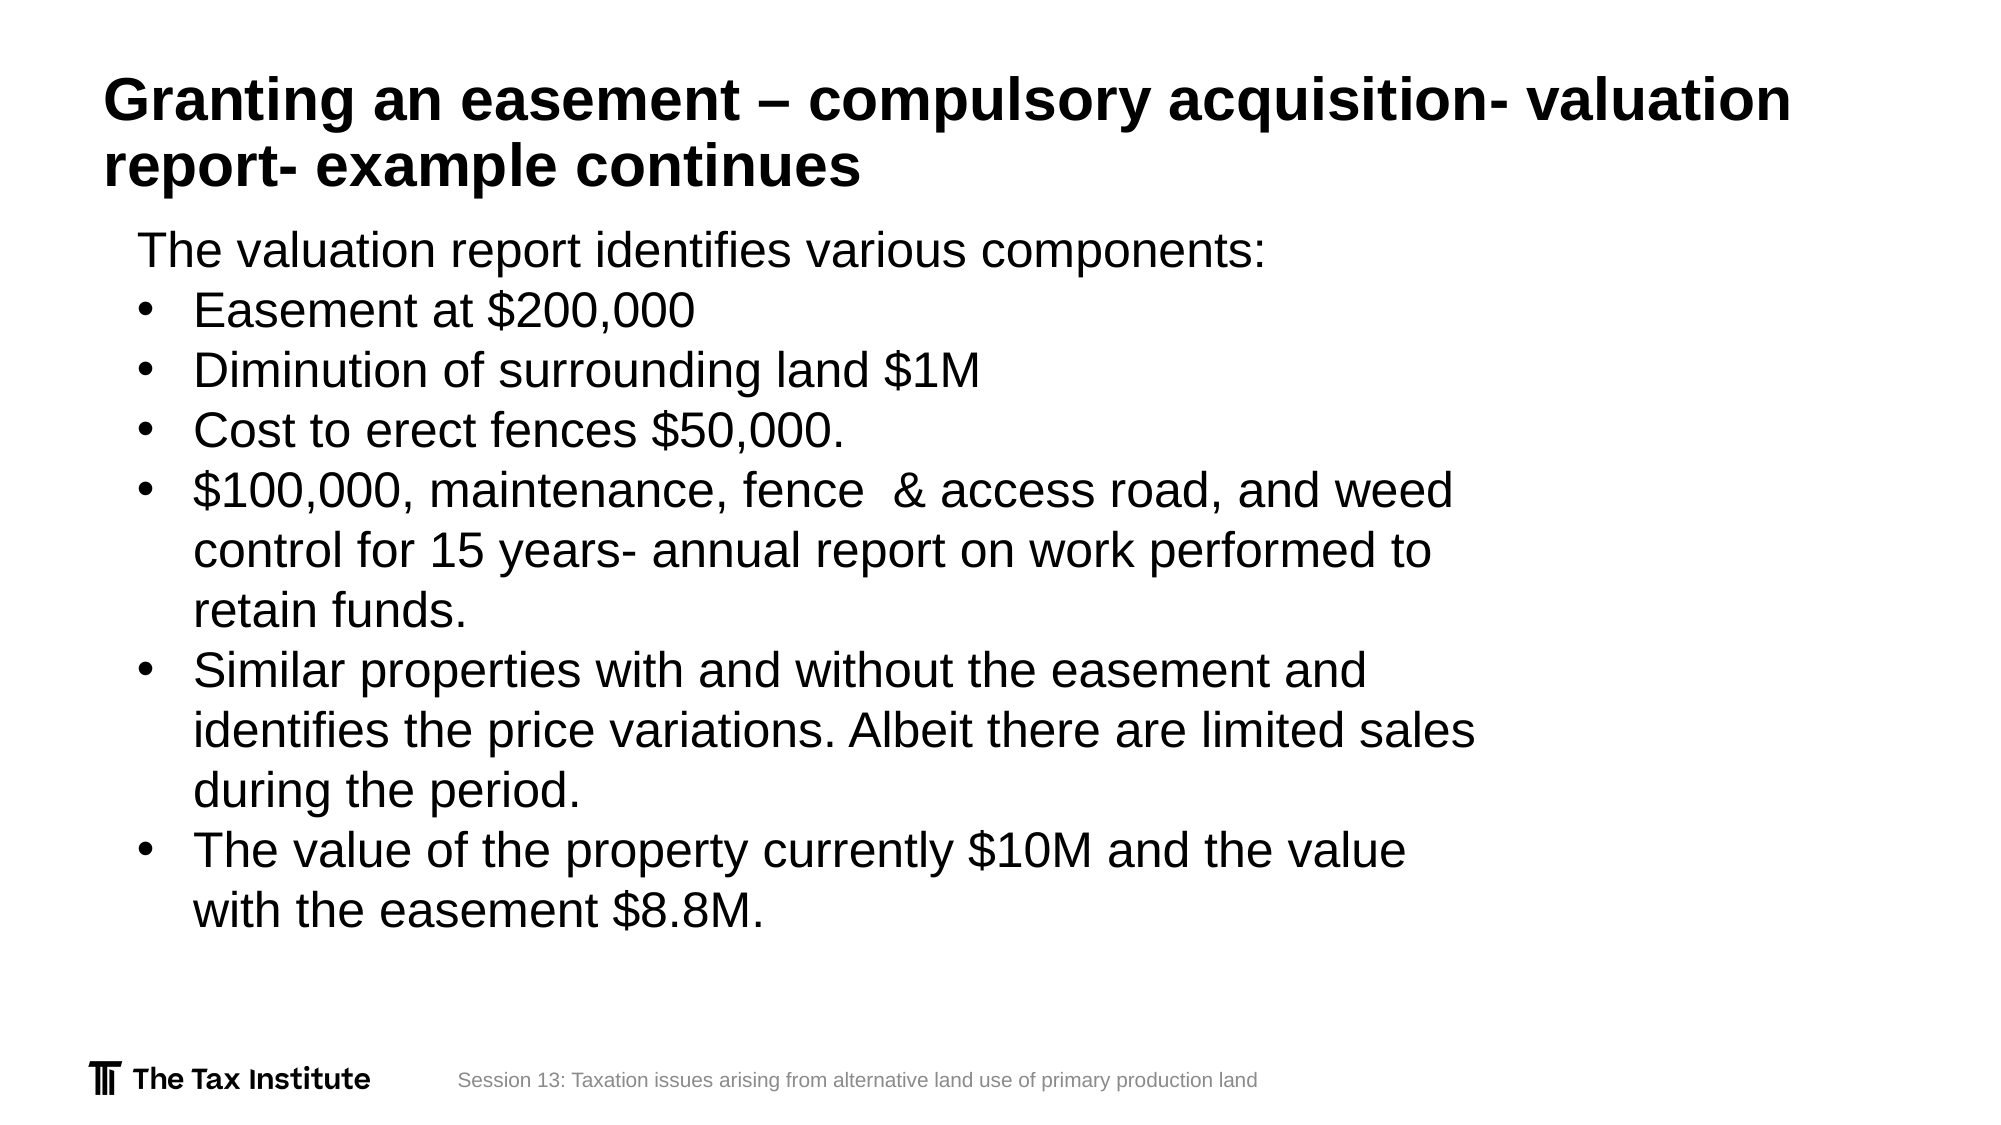

# Granting an easement – compulsory acquisition- valuation report- example continues
The valuation report identifies various components:
Easement at $200,000
Diminution of surrounding land $1M
Cost to erect fences $50,000.
$100,000, maintenance, fence  & access road, and weed control for 15 years- annual report on work performed to retain funds.
Similar properties with and without the easement and identifies the price variations. Albeit there are limited sales during the period.
The value of the property currently $10M and the value with the easement $8.8M.

Session 13: Taxation issues arising from alternative land use of primary production land